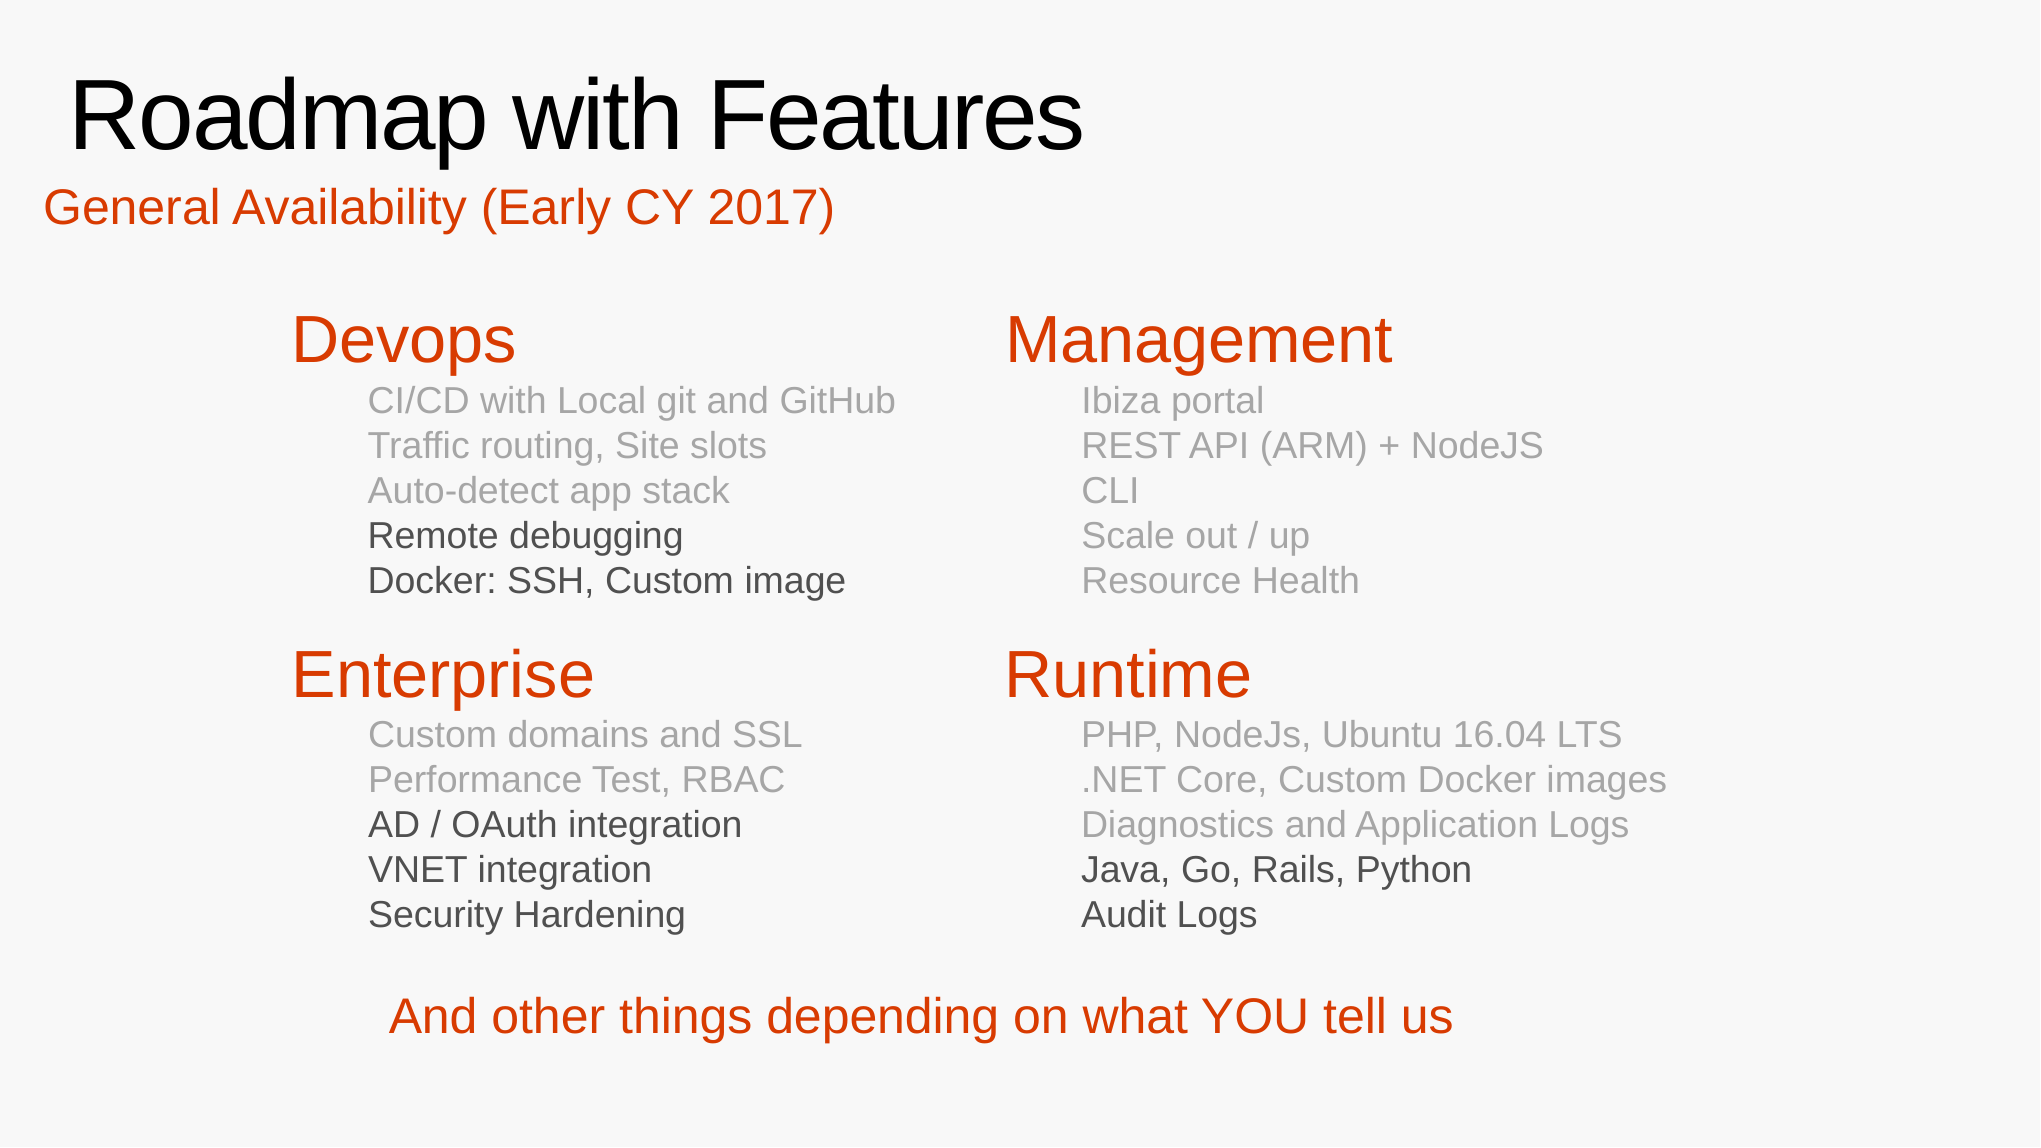

# Roadmap with Features
General Availability (Early CY 2017)

Devops
CI/CD with Local git and GitHub
Traffic routing, Site slots
Auto-detect app stack
Remote debugging
Docker: SSH, Custom image

Management
Ibiza portal
REST API (ARM) + NodeJS CLI
Scale out / up
Resource Health

Enterprise
Custom domains and SSL
Performance Test, RBAC
AD / OAuth integration
VNET integration
Security Hardening

Runtime
PHP, NodeJs, Ubuntu 16.04 LTS
.NET Core, Custom Docker images
Diagnostics and Application Logs
Java, Go, Rails, Python
Audit Logs

And other things depending on what YOU tell us